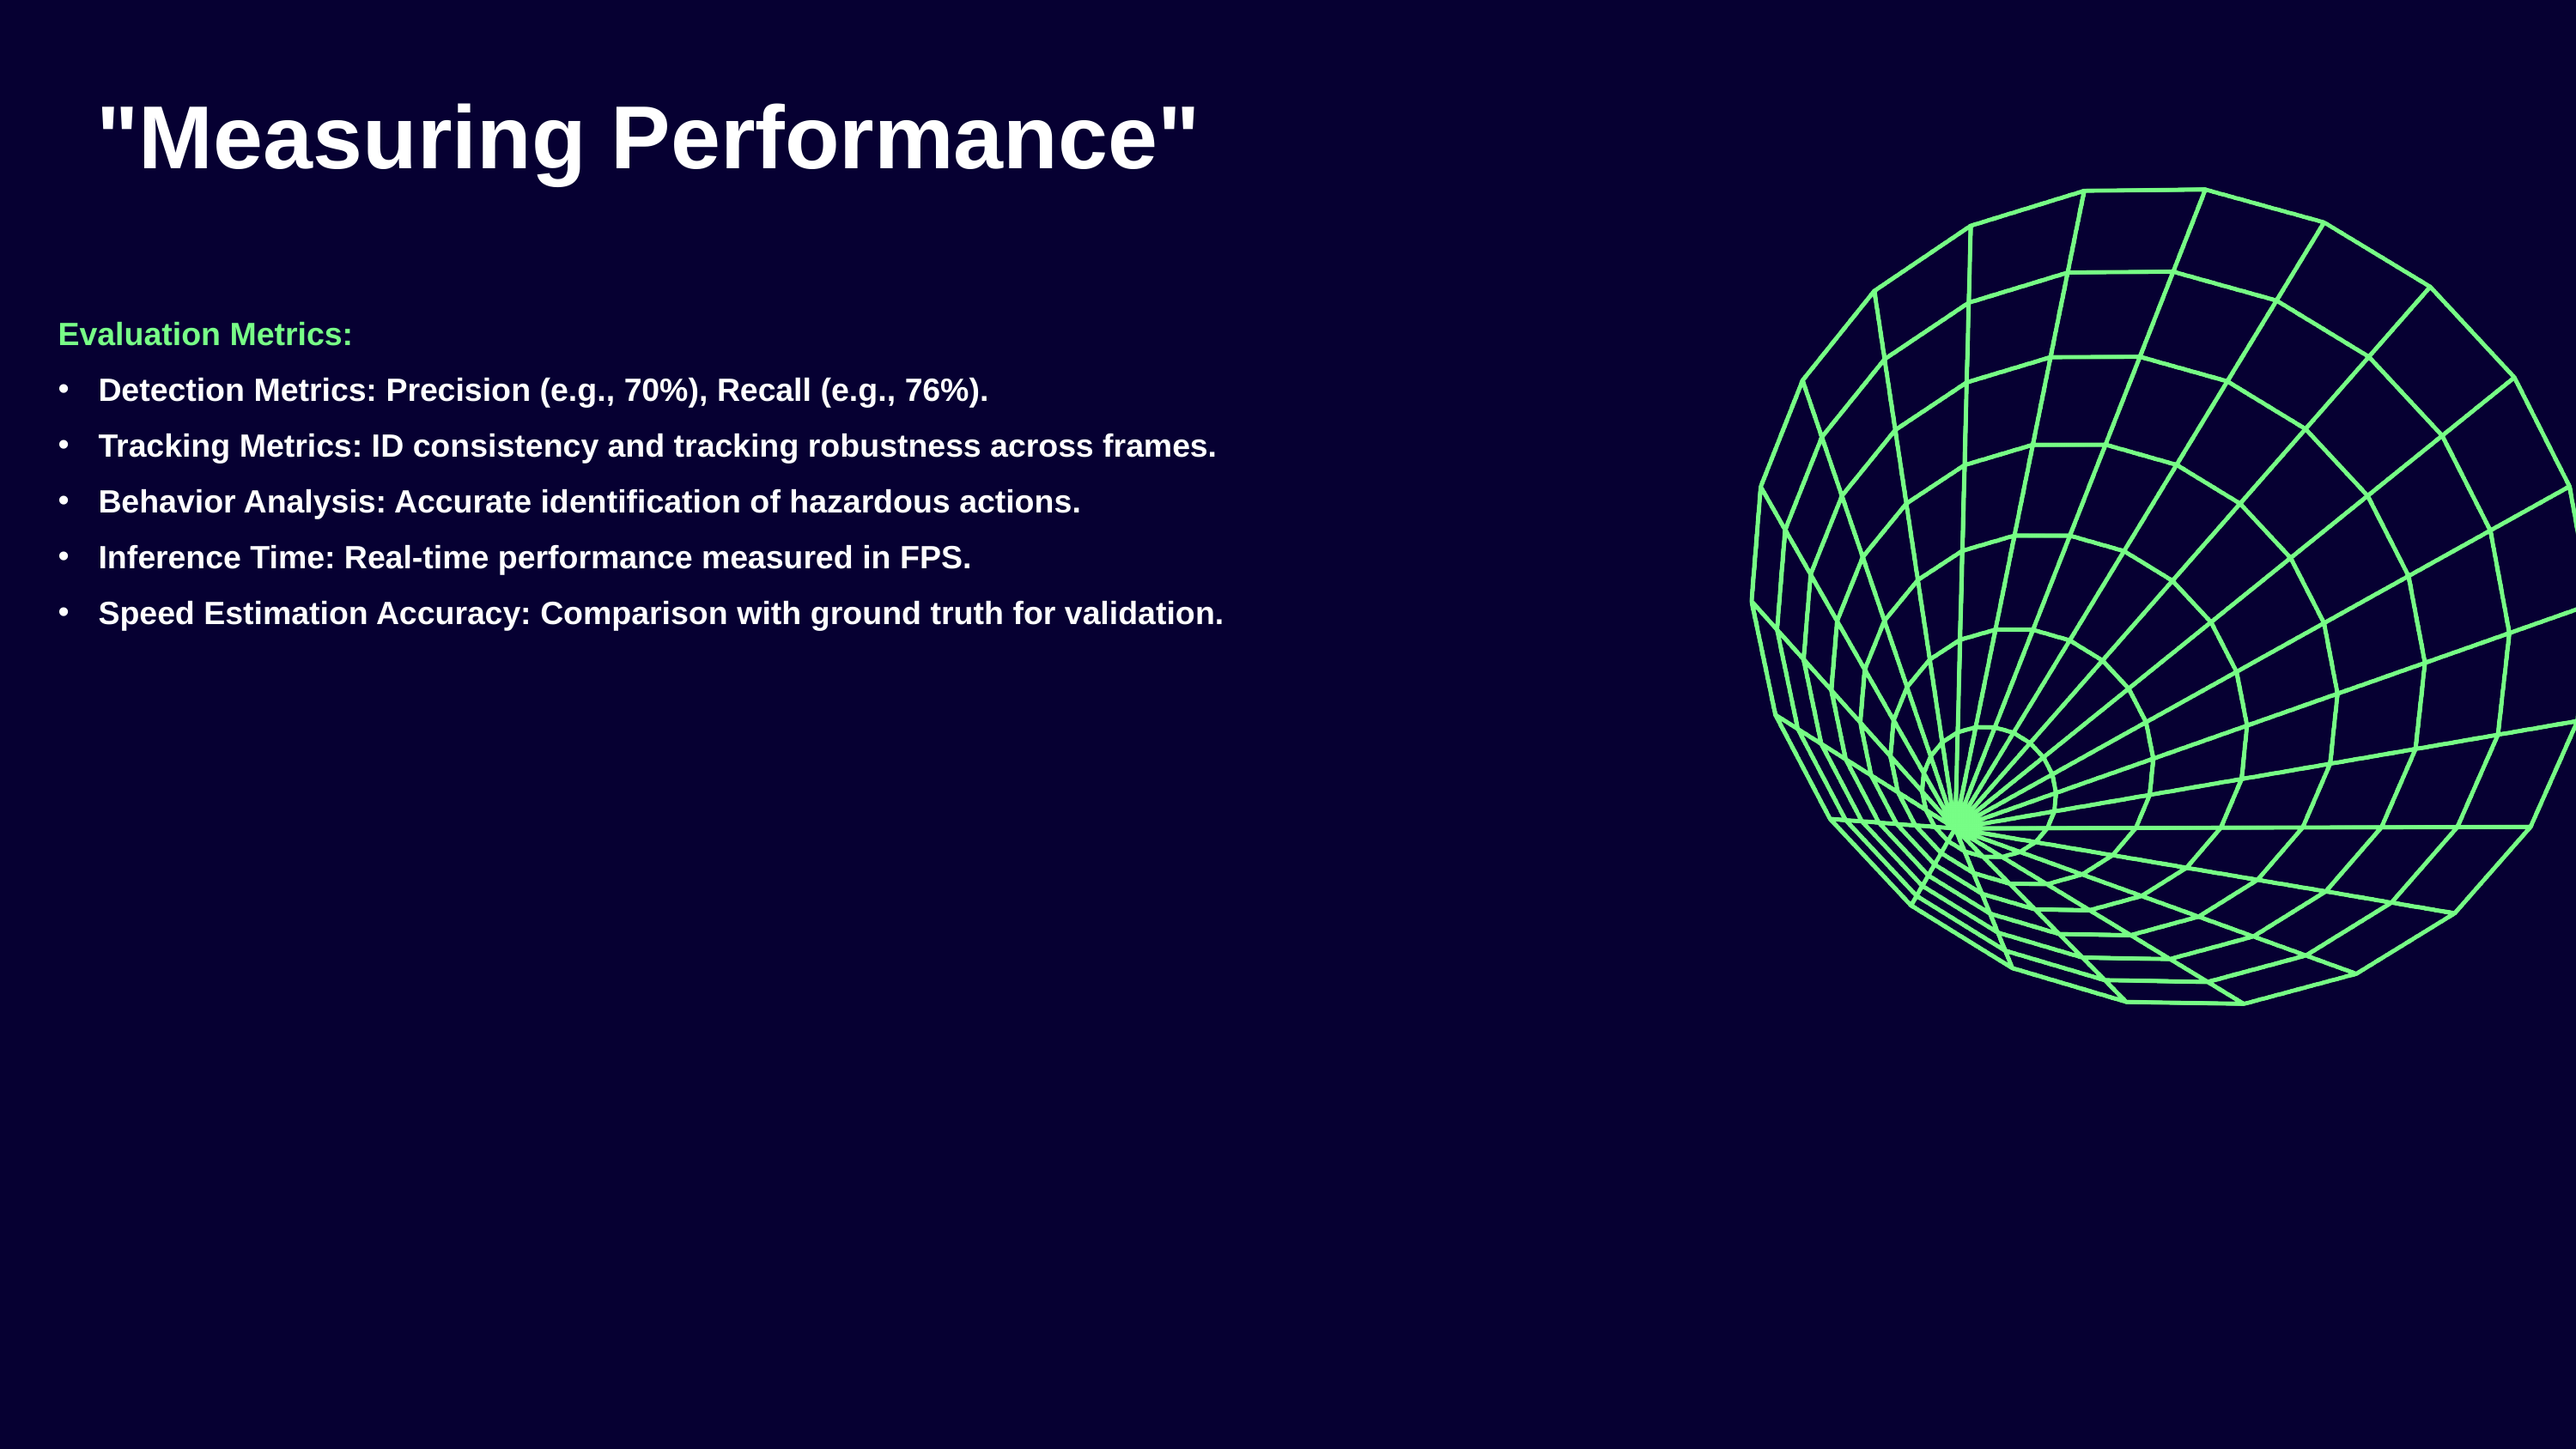

"Measuring Performance"

Evaluation Metrics:
Detection Metrics: Precision (e.g., 70%), Recall (e.g., 76%).
Tracking Metrics: ID consistency and tracking robustness across frames.
Behavior Analysis: Accurate identification of hazardous actions.
Inference Time: Real-time performance measured in FPS.
Speed Estimation Accuracy: Comparison with ground truth for validation.